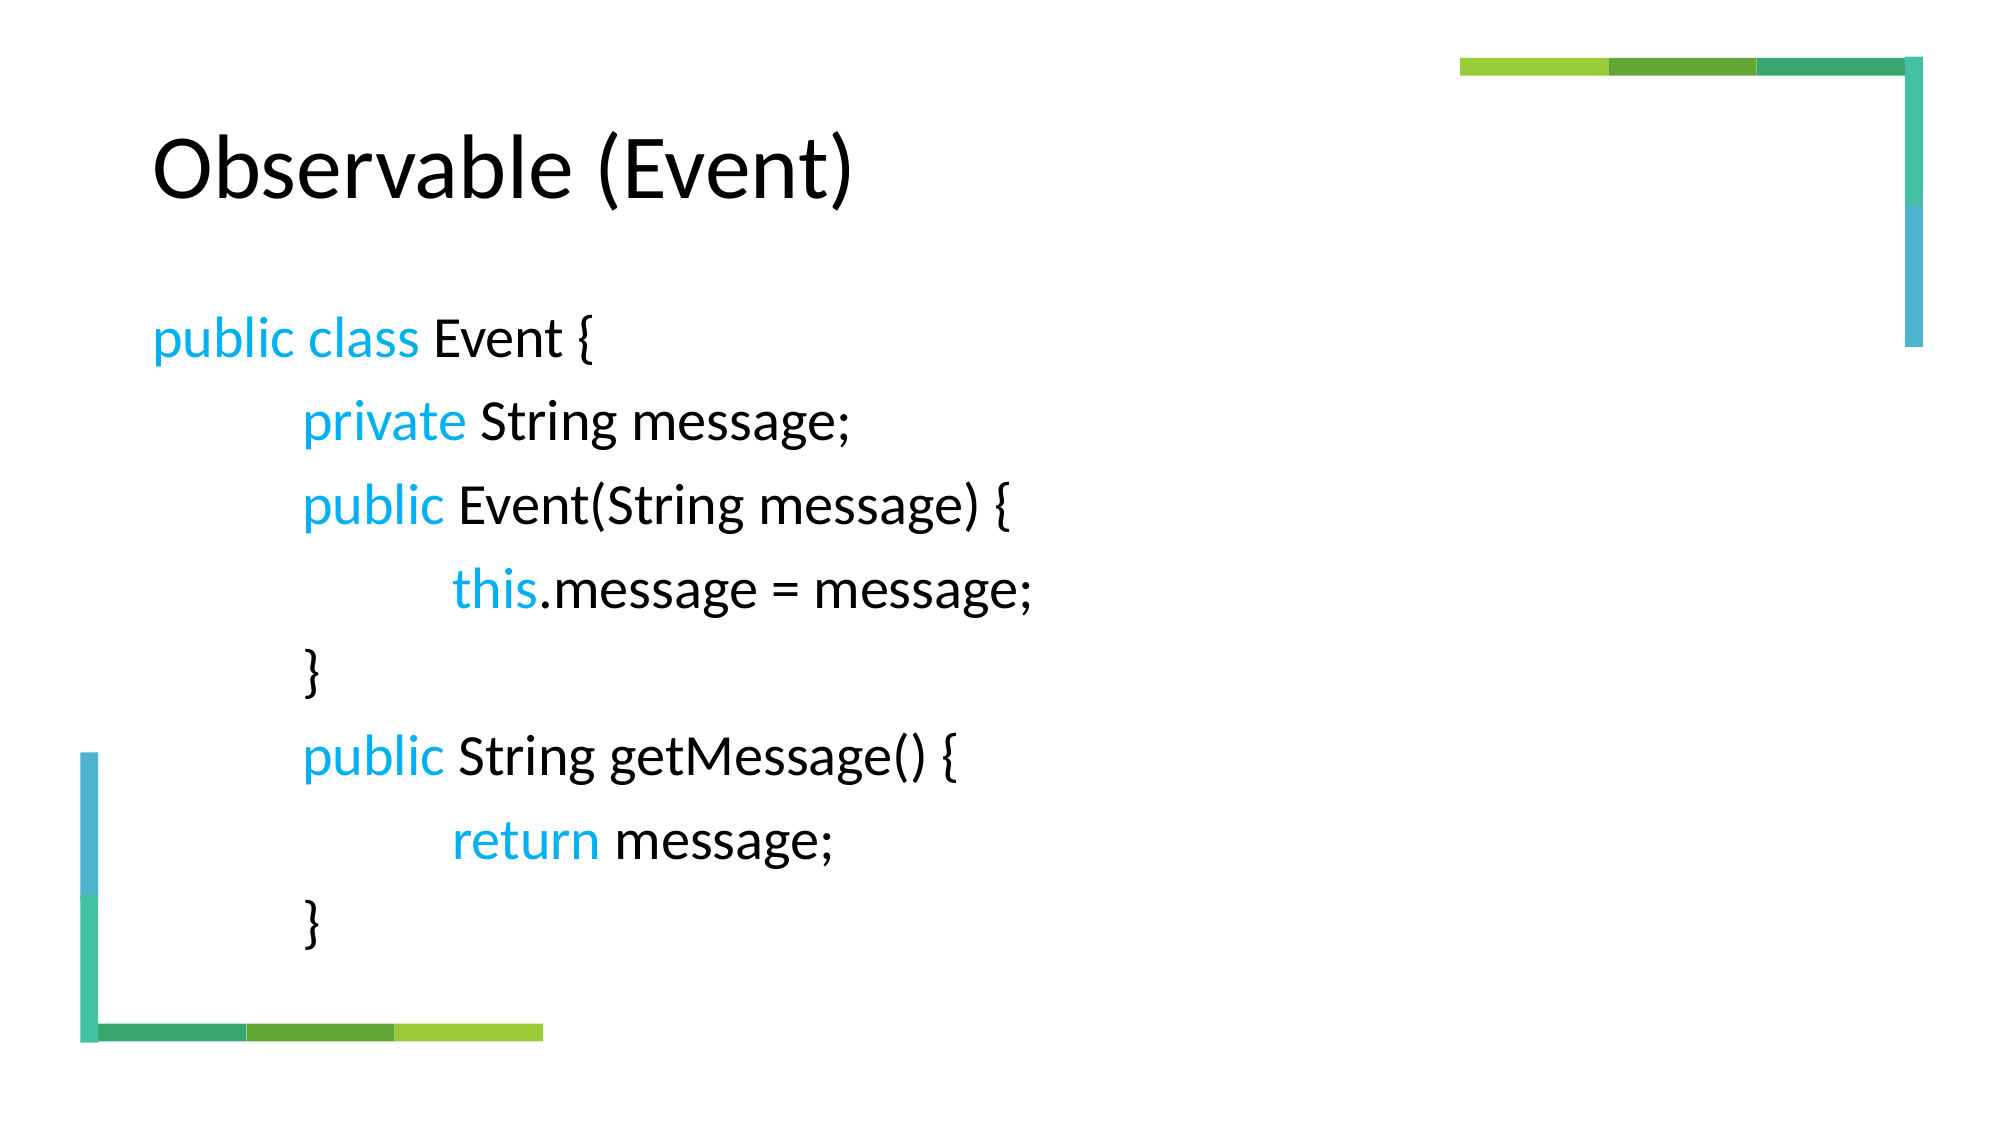

# Observable (Event)
public class Event {
	private String message;
	public Event(String message) {
		this.message = message;
	}
	public String getMessage() {
		return message;
	}